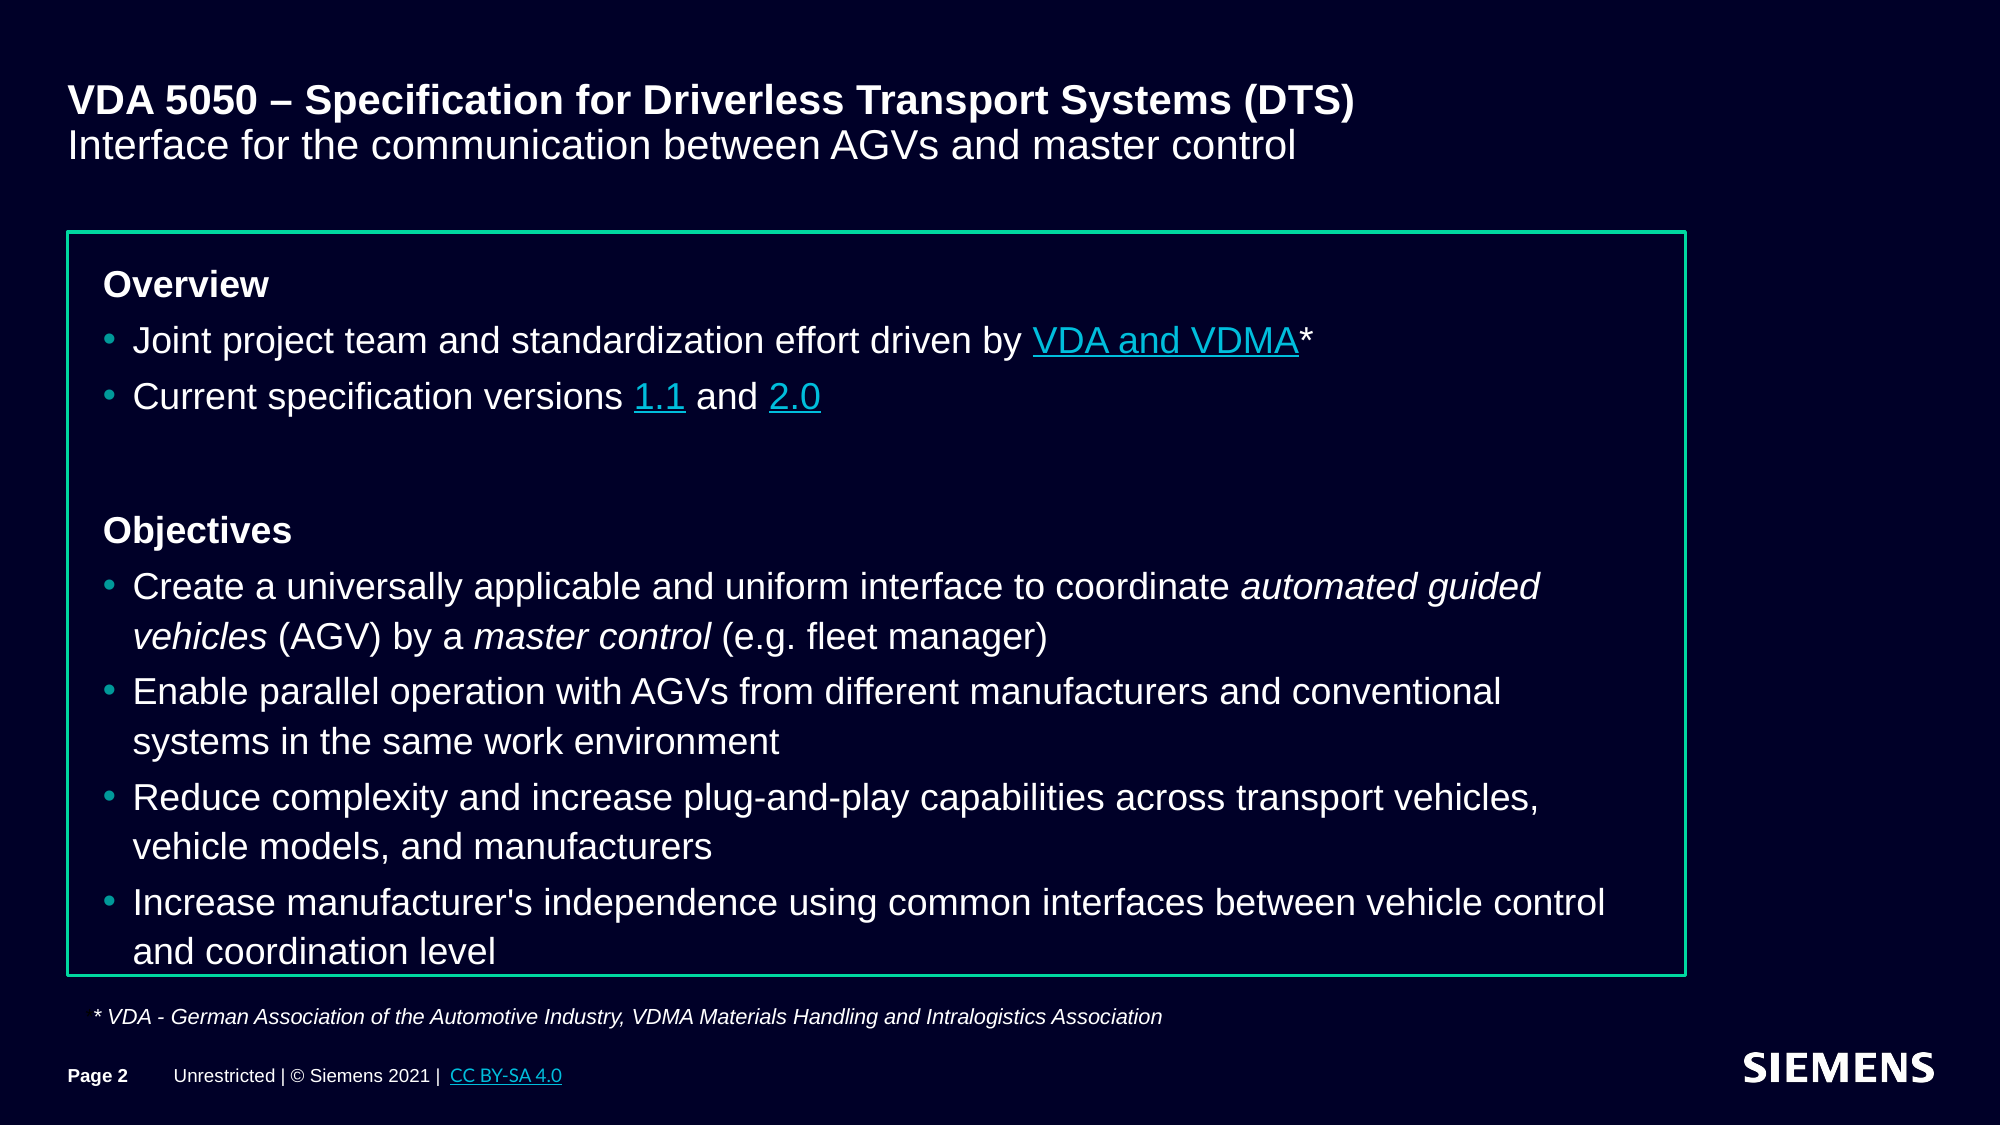

# VDA 5050 – Specification for Driverless Transport Systems (DTS) Interface for the communication between AGVs and master control
Overview
Joint project team and standardization effort driven by VDA and VDMA*
Current specification versions 1.1 and 2.0

Objectives
Create a universally applicable and uniform interface to coordinate automated guided vehicles (AGV) by a master control (e.g. fleet manager)
Enable parallel operation with AGVs from different manufacturers and conventional systems in the same work environment
Reduce complexity and increase plug-and-play capabilities across transport vehicles, vehicle models, and manufacturers
Increase manufacturer's independence using common interfaces between vehicle control and coordination level
** VDA - German Association of the Automotive Industry, VDMA Materials Handling and Intralogistics Association
Page 2
Unrestricted | © Siemens 2021 |  CC BY-SA 4.0